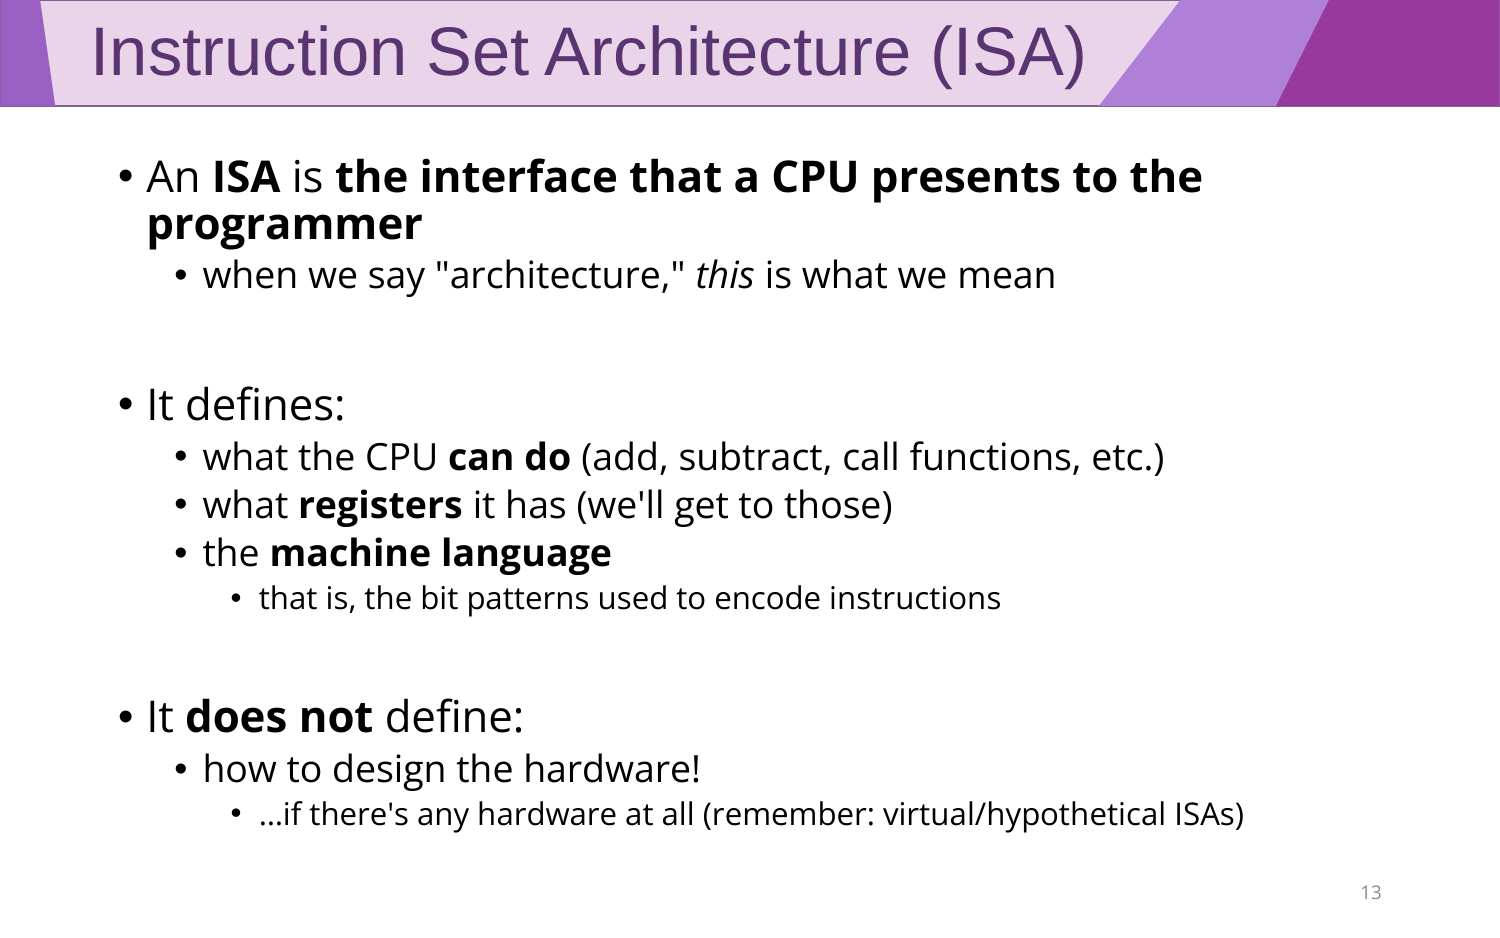

# Instruction Set Architecture (ISA)
An ISA is the interface that a CPU presents to the programmer
when we say "architecture," this is what we mean

It defines:
what the CPU can do (add, subtract, call functions, etc.)
what registers it has (we'll get to those)
the machine language
that is, the bit patterns used to encode instructions

It does not define:
how to design the hardware!
…if there's any hardware at all (remember: virtual/hypothetical ISAs)

13